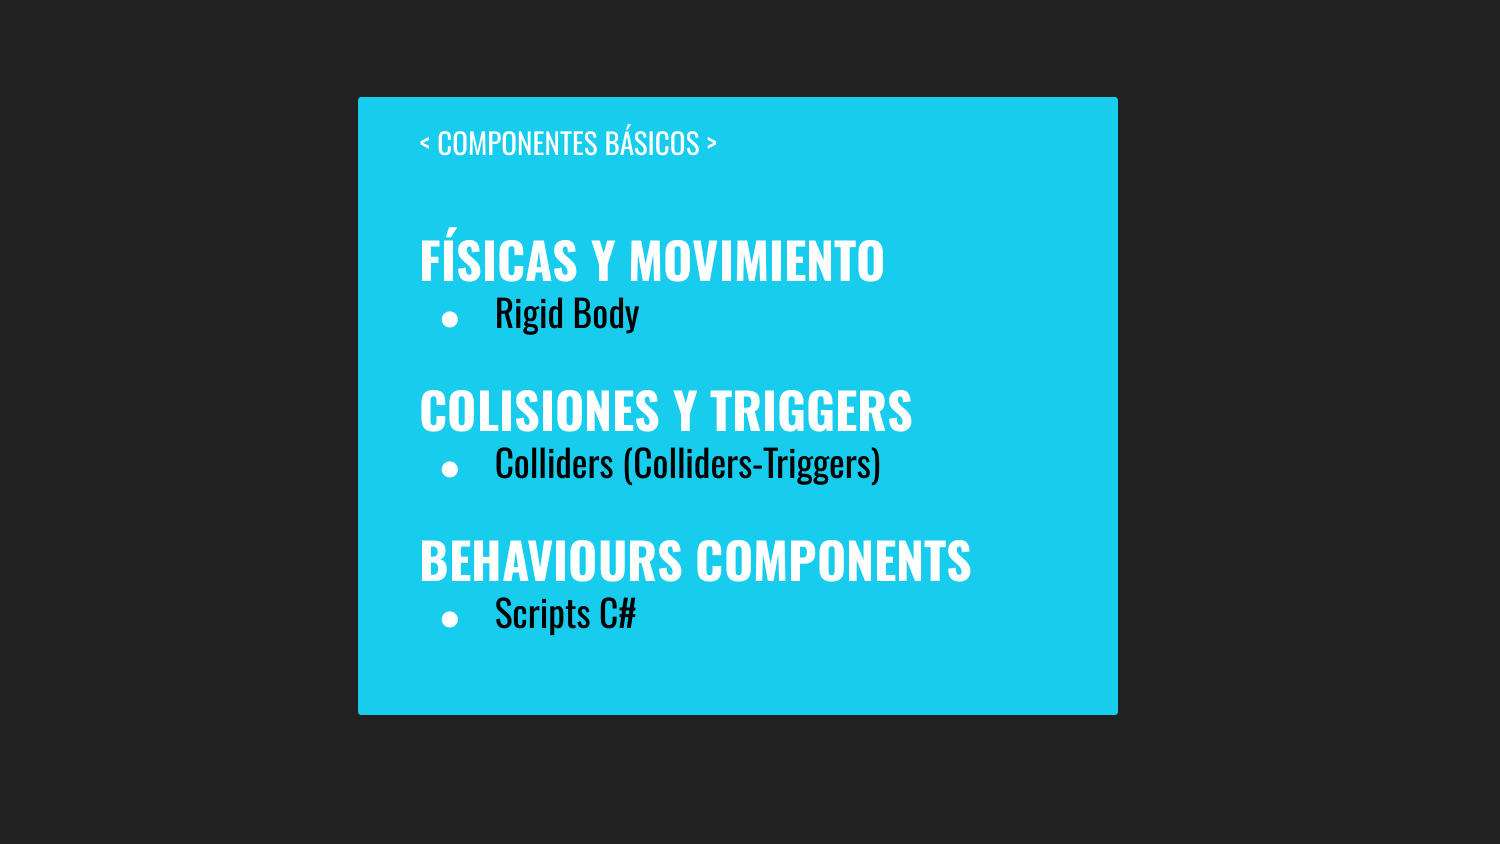

# < COMPONENTES BÁSICOS >

FÍSICAS Y MOVIMIENTO
Rigid Body

COLISIONES Y TRIGGERS
Colliders (Colliders-Triggers)

BEHAVIOURS COMPONENTS
Scripts C#